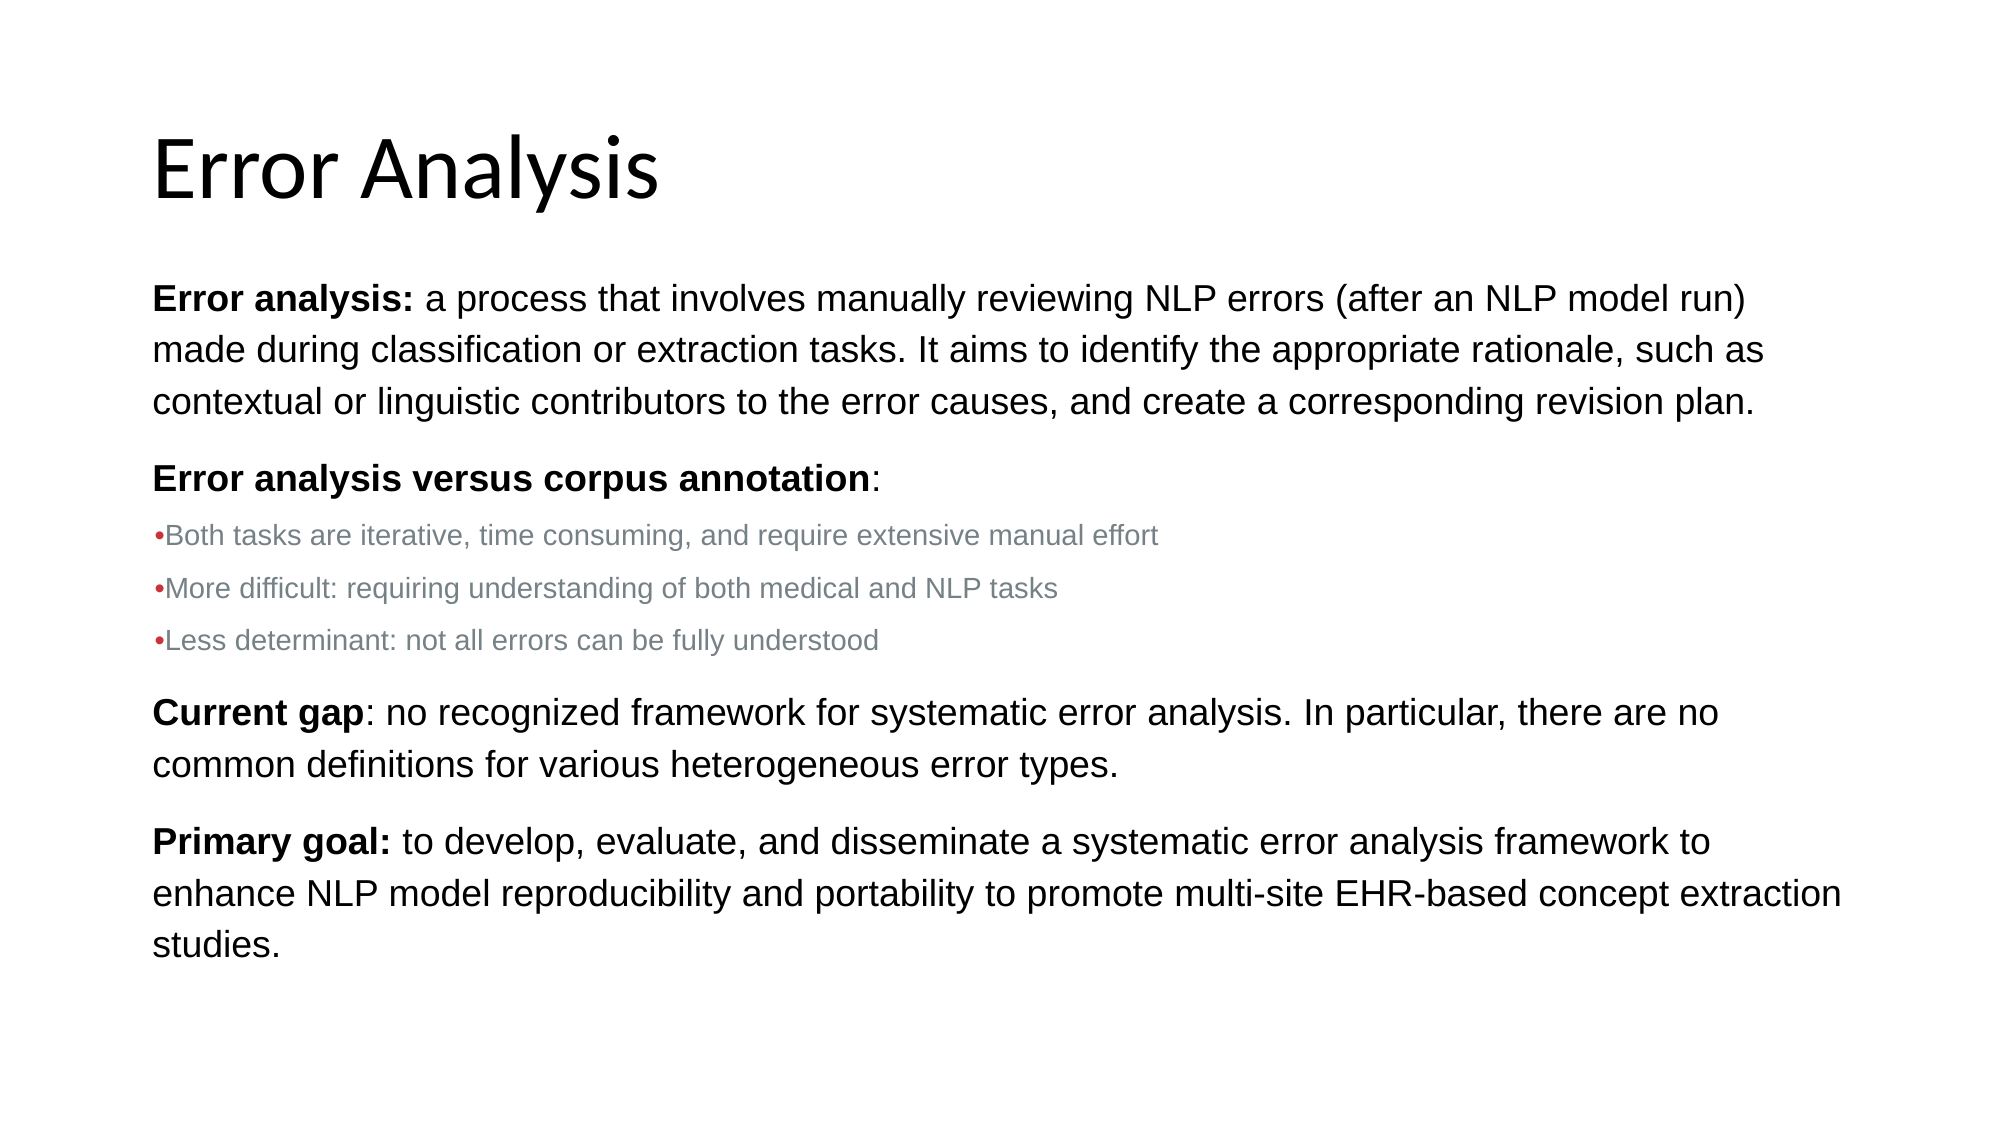

# Error Analysis
Error analysis: a process that involves manually reviewing NLP errors (after an NLP model run) made during classification or extraction tasks. It aims to identify the appropriate rationale, such as contextual or linguistic contributors to the error causes, and create a corresponding revision plan.
Error analysis versus corpus annotation:
•Both tasks are iterative, time consuming, and require extensive manual effort
•More difficult: requiring understanding of both medical and NLP tasks
•Less determinant: not all errors can be fully understood
Current gap: no recognized framework for systematic error analysis. In particular, there are no common definitions for various heterogeneous error types.
Primary goal: to develop, evaluate, and disseminate a systematic error analysis framework to enhance NLP model reproducibility and portability to promote multi-site EHR-based concept extraction studies.